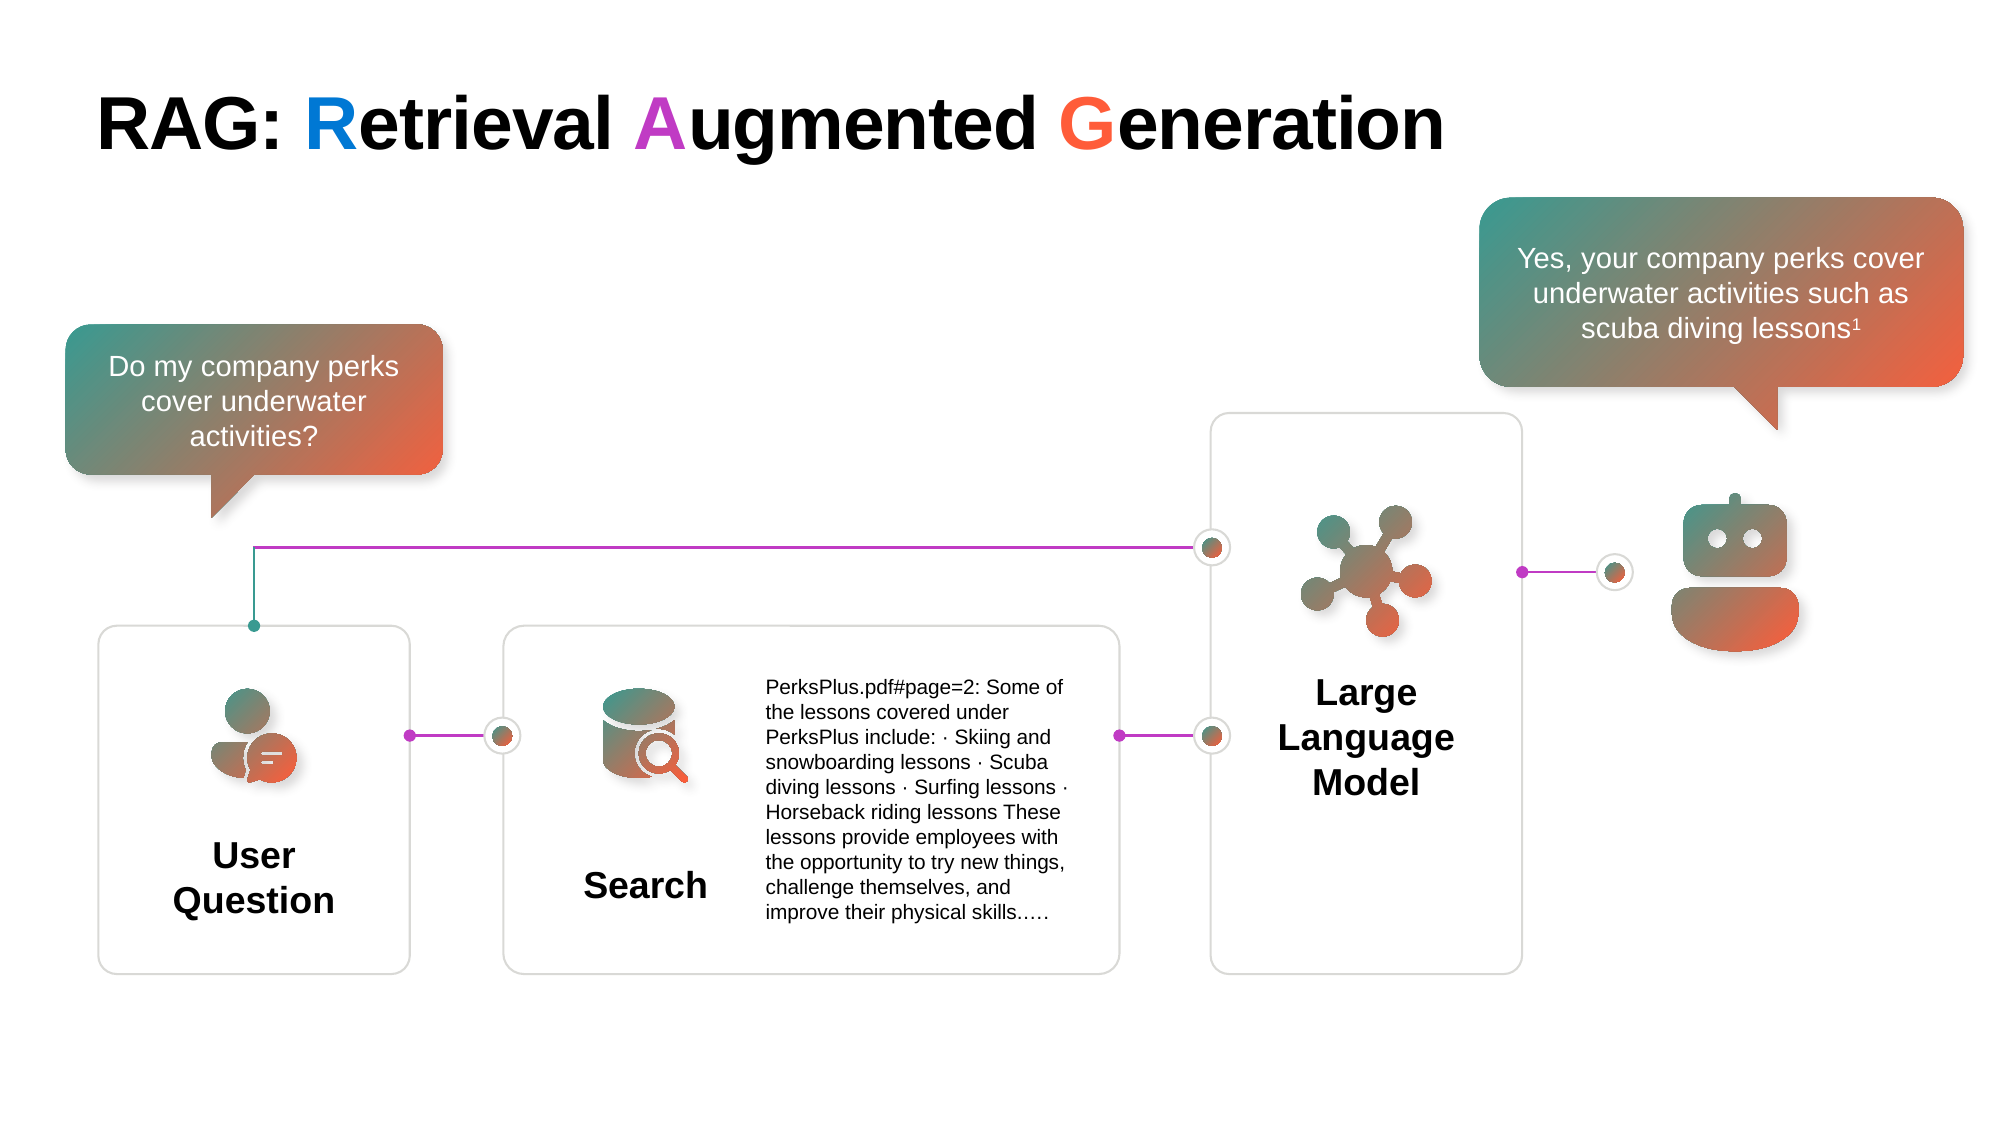

# RAG: Retrieval Augmented Generation

Yes, your company perks cover underwater activities such as scuba diving lessons1

Do my company perks cover underwater activities?

Large Language Model
PerksPlus.pdf#page=2: Some of the lessons covered under PerksPlus include: · Skiing and snowboarding lessons · Scuba diving lessons · Surfing lessons · Horseback riding lessons These lessons provide employees with the opportunity to try new things, challenge themselves, and improve their physical skills.….

User
Question
Search